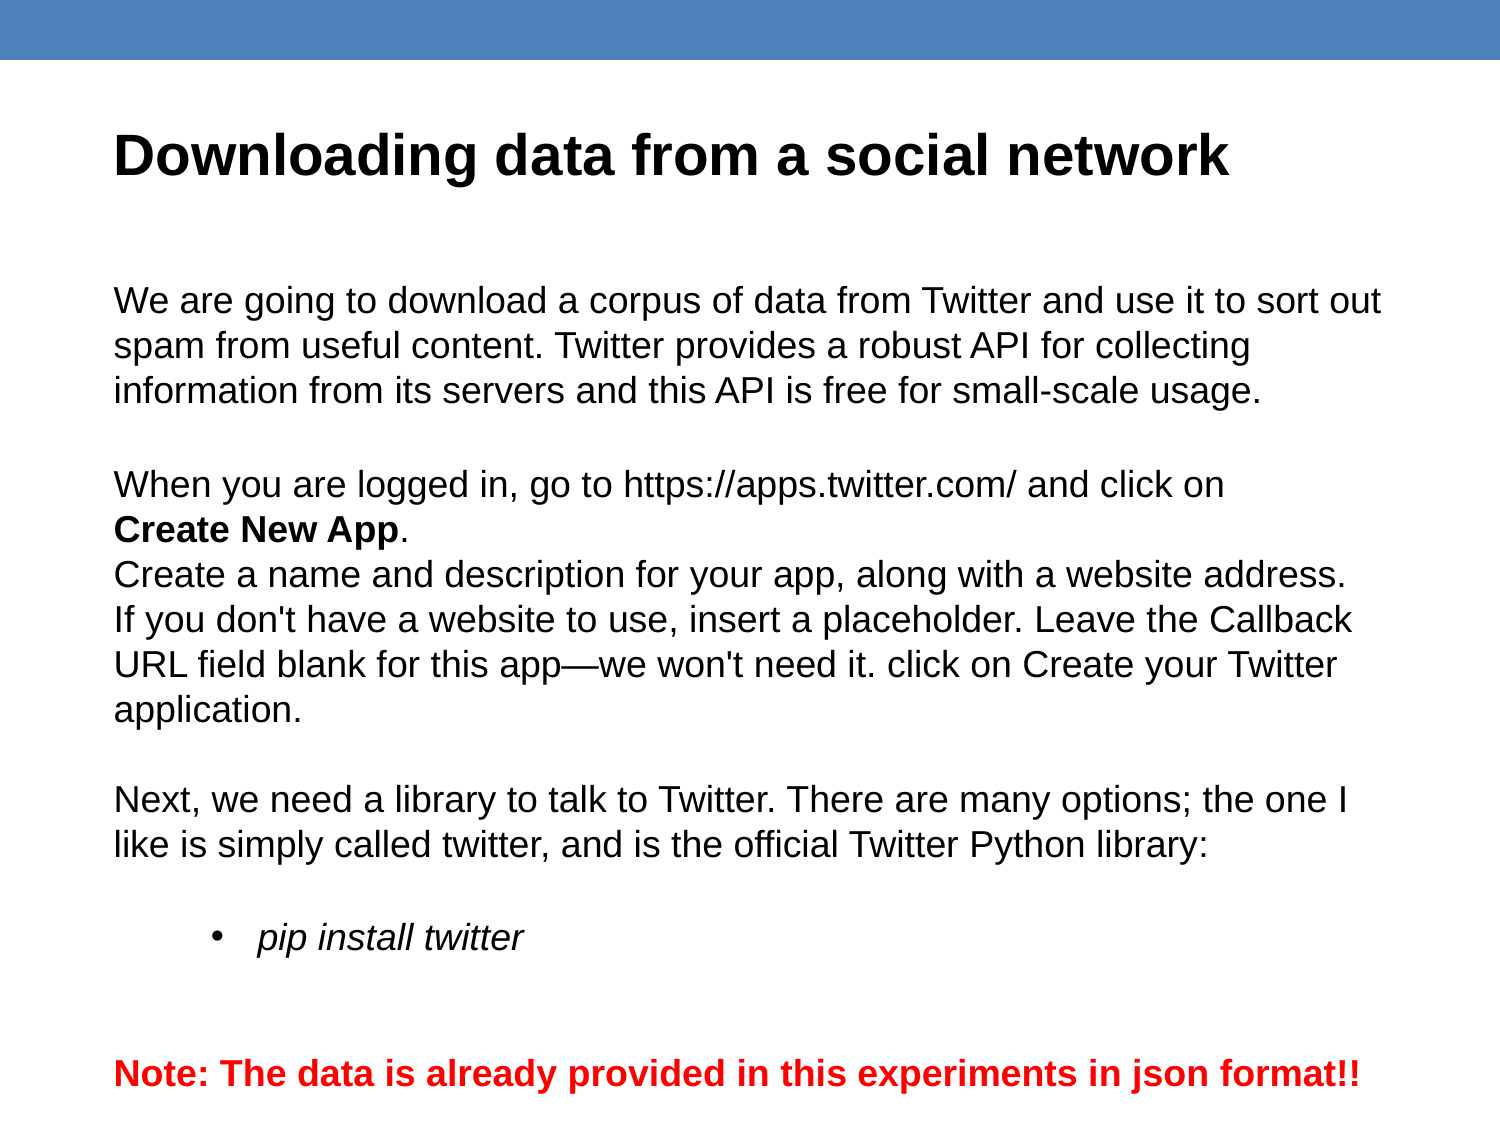

Downloading data from a social network
We are going to download a corpus of data from Twitter and use it to sort out
spam from useful content. Twitter provides a robust API for collecting information from its servers and this API is free for small-scale usage.
When you are logged in, go to https://apps.twitter.com/ and click on
Create New App.
Create a name and description for your app, along with a website address.
If you don't have a website to use, insert a placeholder. Leave the Callback URL field blank for this app—we won't need it. click on Create your Twitter application.

Next, we need a library to talk to Twitter. There are many options; the one I like is simply called twitter, and is the official Twitter Python library:
pip install twitter
Note: The data is already provided in this experiments in json format!!